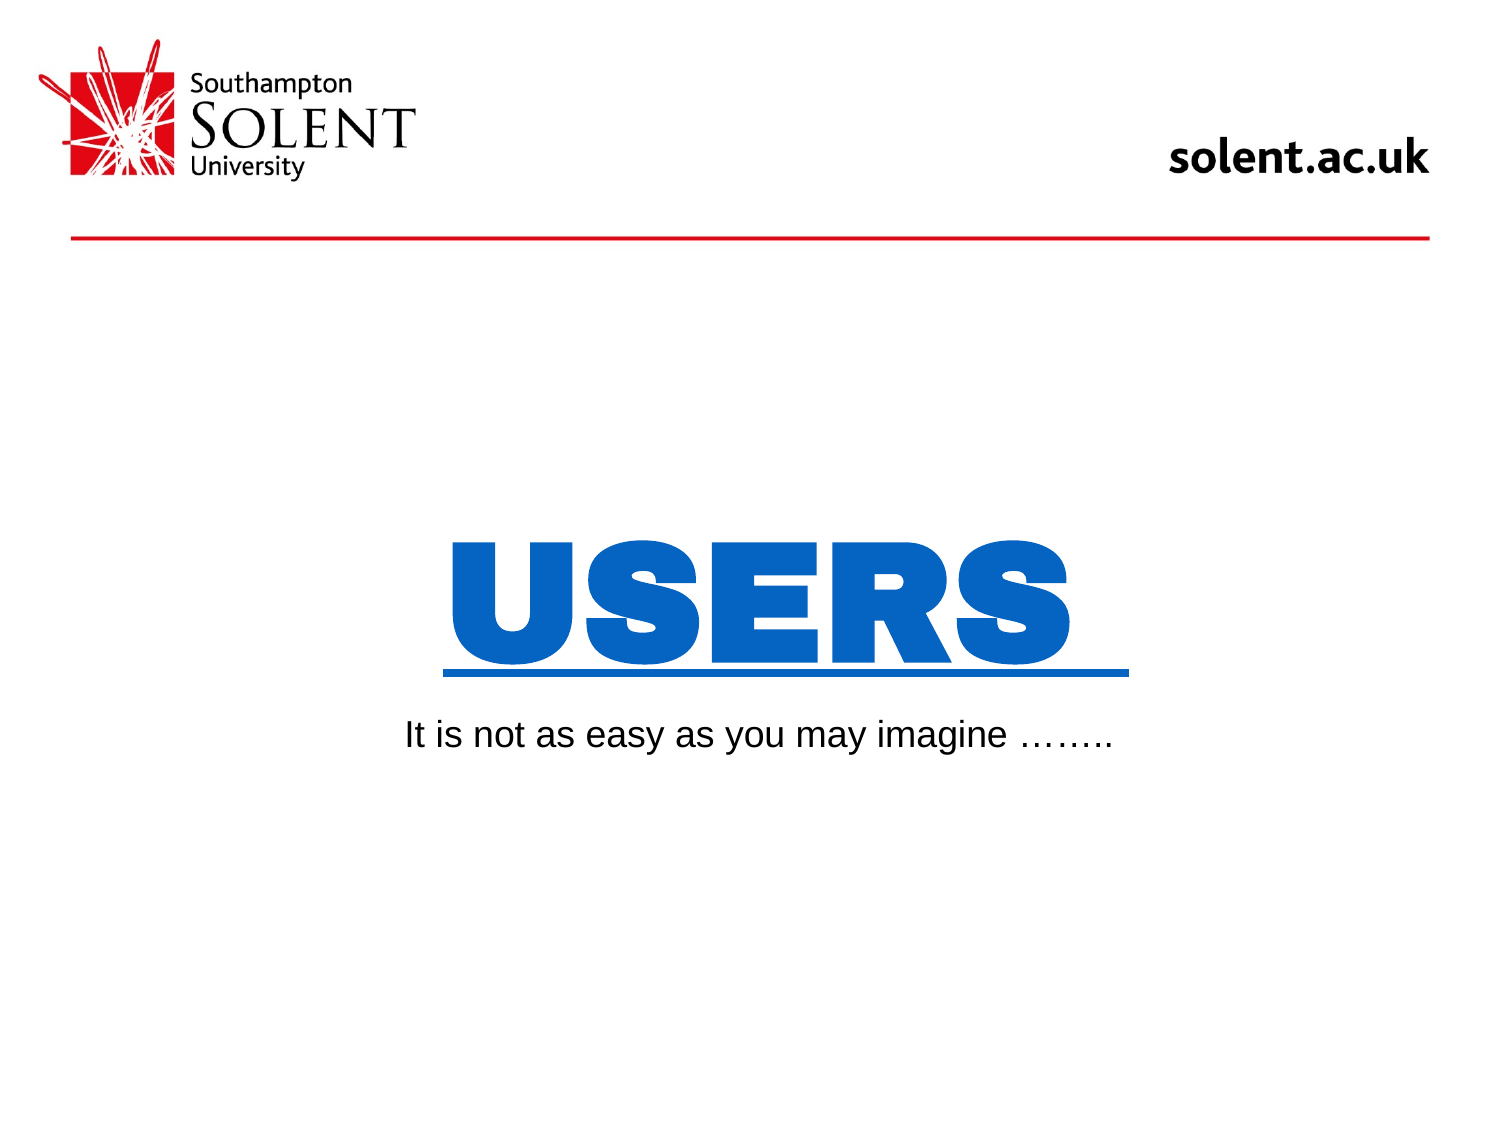

USERS
It is not as easy as you may imagine ……..